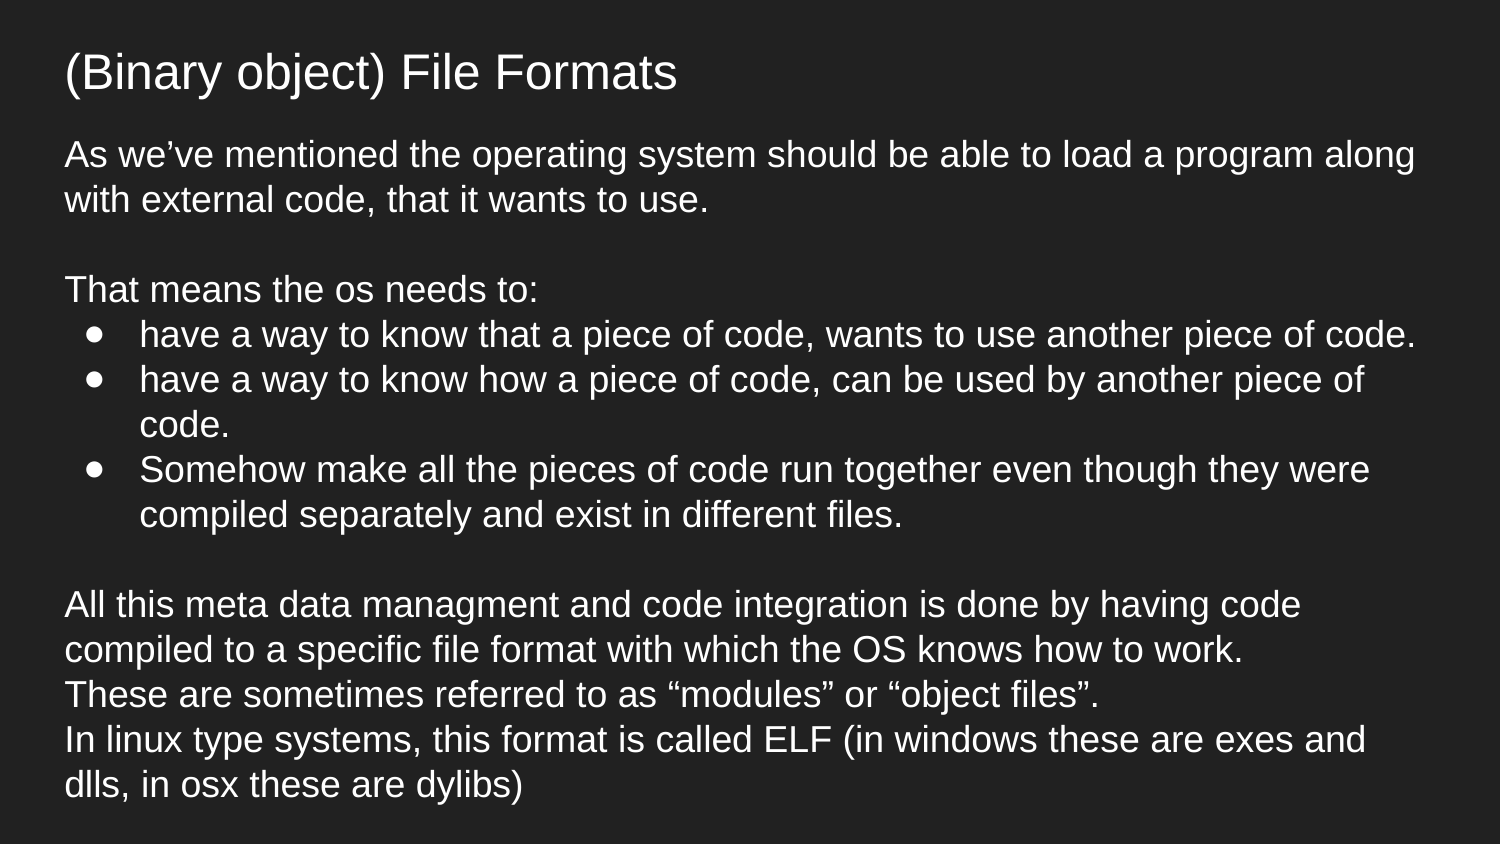

(Binary object) File Formats
As we’ve mentioned the operating system should be able to load a program along with external code, that it wants to use.

That means the os needs to:
have a way to know that a piece of code, wants to use another piece of code.
have a way to know how a piece of code, can be used by another piece of code.
Somehow make all the pieces of code run together even though they were compiled separately and exist in different files.

All this meta data managment and code integration is done by having code compiled to a specific file format with which the OS knows how to work.
These are sometimes referred to as “modules” or “object files”.
In linux type systems, this format is called ELF (in windows these are exes and dlls, in osx these are dylibs)